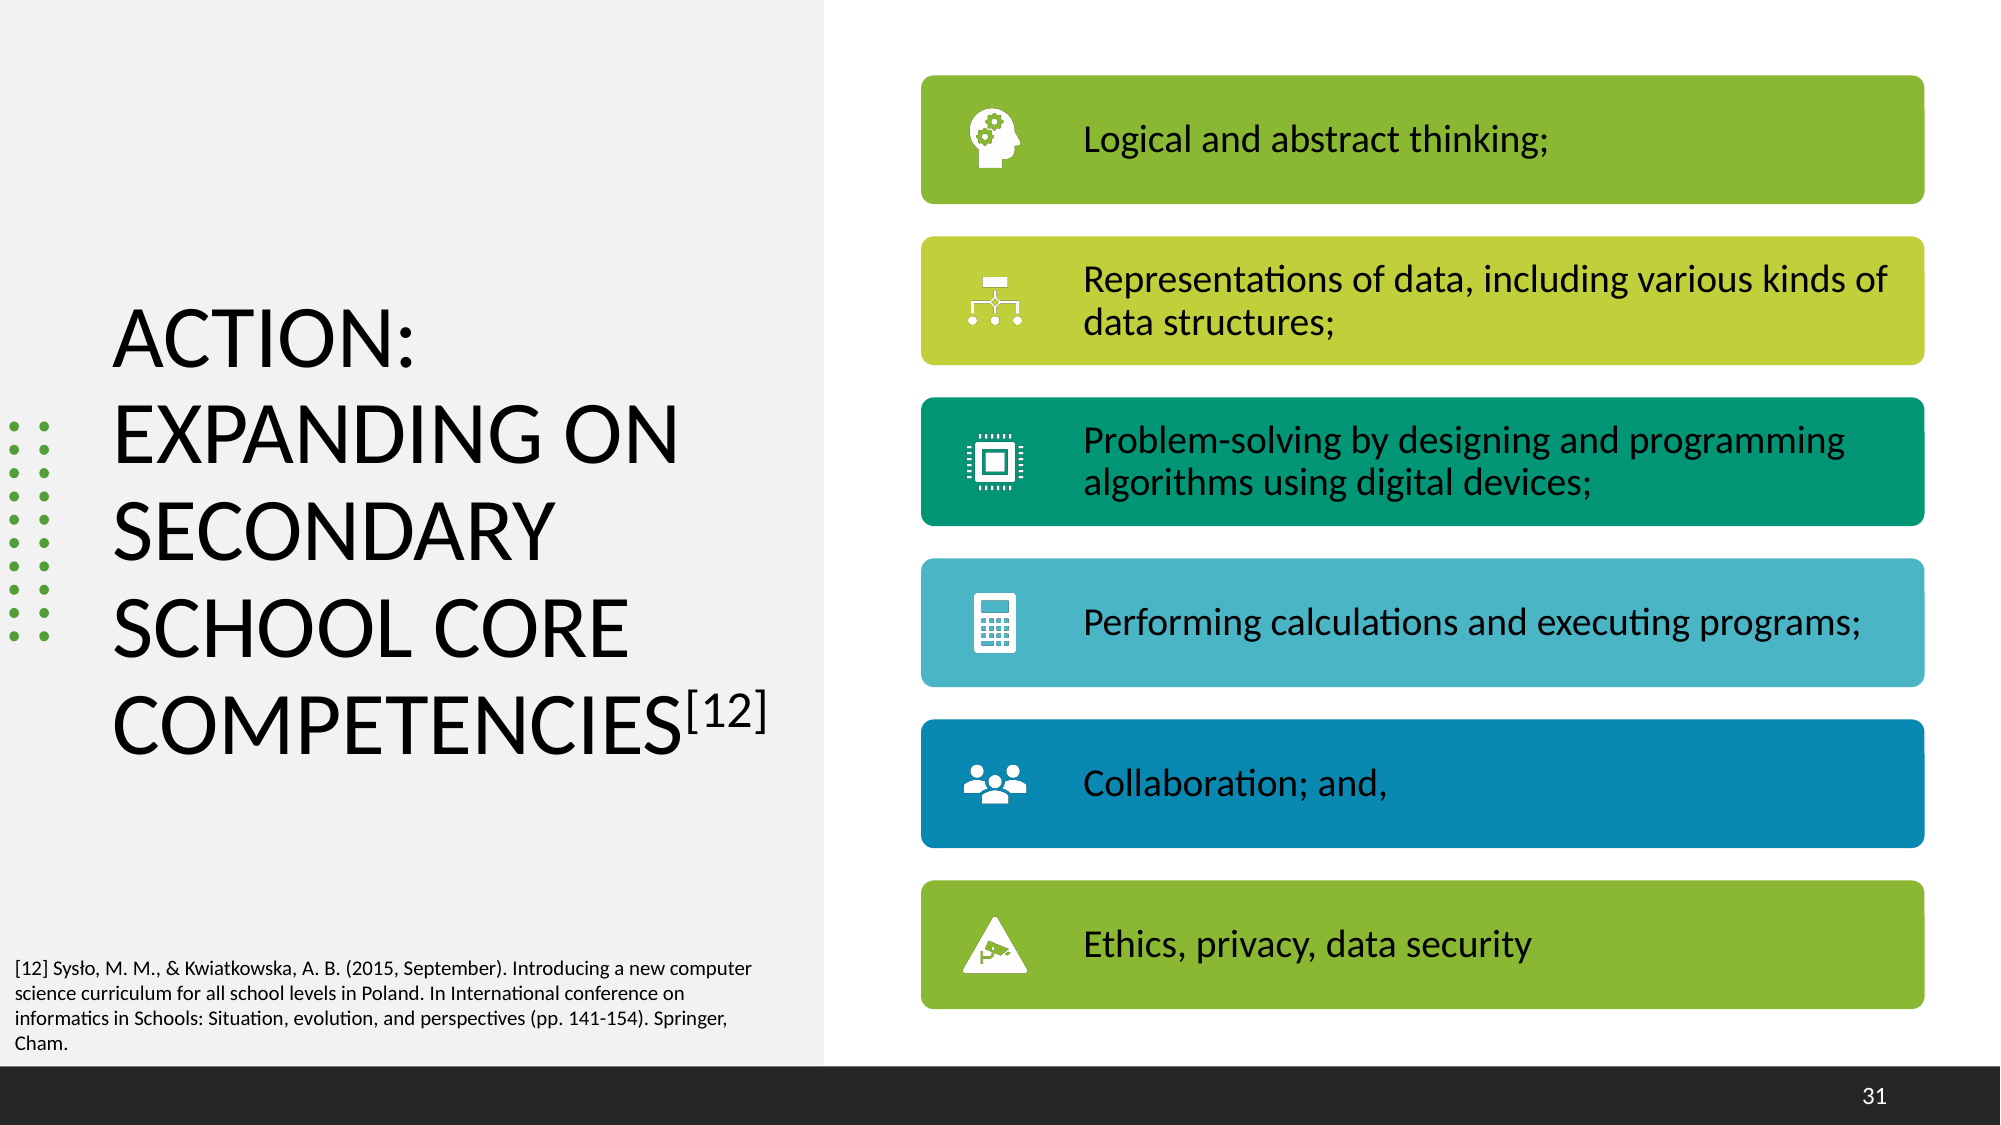

Logical and abstract thinking;
Representations of data, including various kinds of data structures;
Problem-solving by designing and programming algorithms using digital devices;
Performing calculations and executing programs;
Collaboration; and,
Ethics, privacy, data security
# Action: Expanding on Secondary School Core Competencies[12]

[12] Sysło, M. M., & Kwiatkowska, A. B. (2015, September). Introducing a new computer science curriculum for all school levels in Poland. In International conference on informatics in Schools: Situation, evolution, and perspectives (pp. 141-154). Springer, Cham.
31